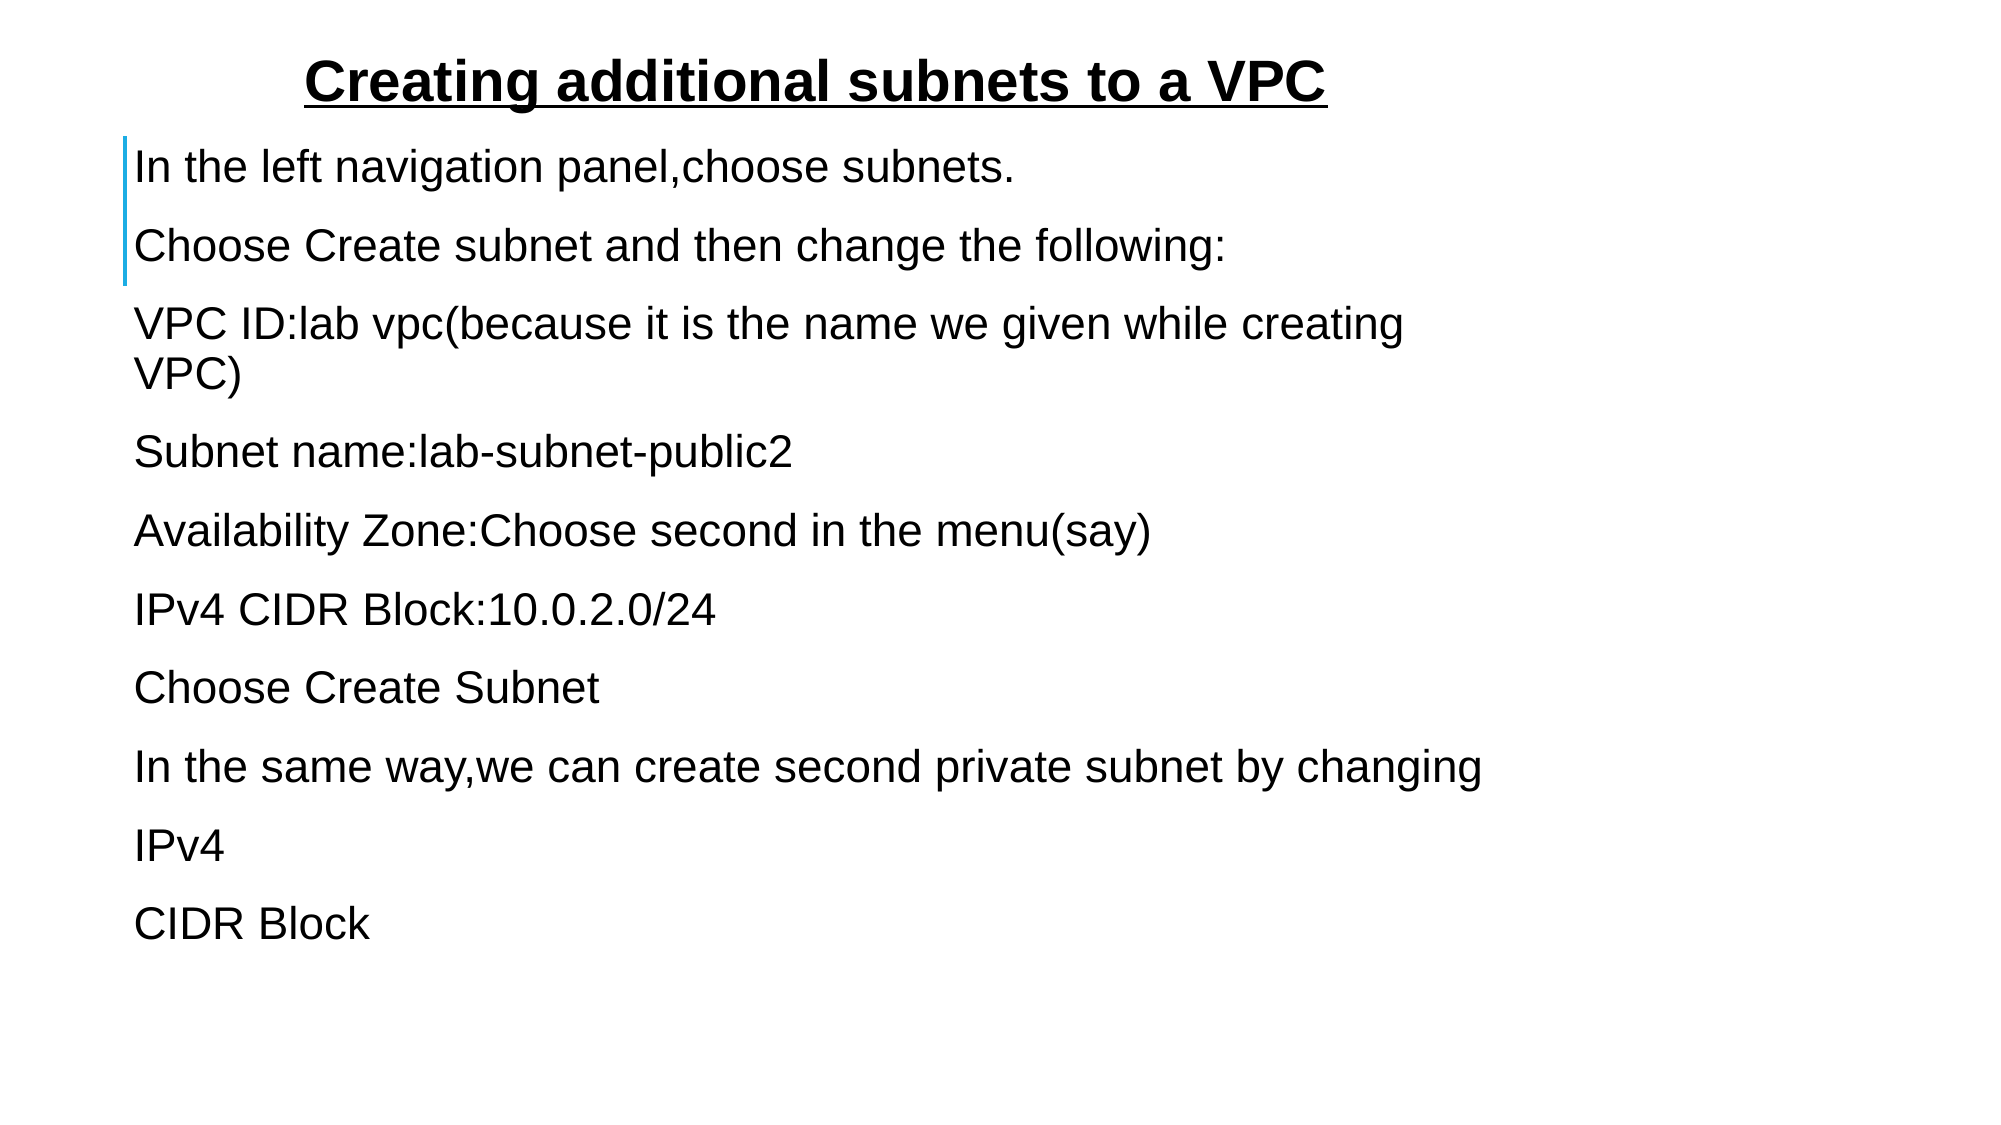

Creating additional subnets to a VPC
In the left navigation panel,choose subnets.
Choose Create subnet and then change the following:
VPC ID:lab vpc(because it is the name we given while creating VPC)
Subnet name:lab-subnet-public2
Availability Zone:Choose second in the menu(say)
IPv4 CIDR Block:10.0.2.0/24
Choose Create Subnet
In the same way,we can create second private subnet by changing
IPv4
CIDR Block